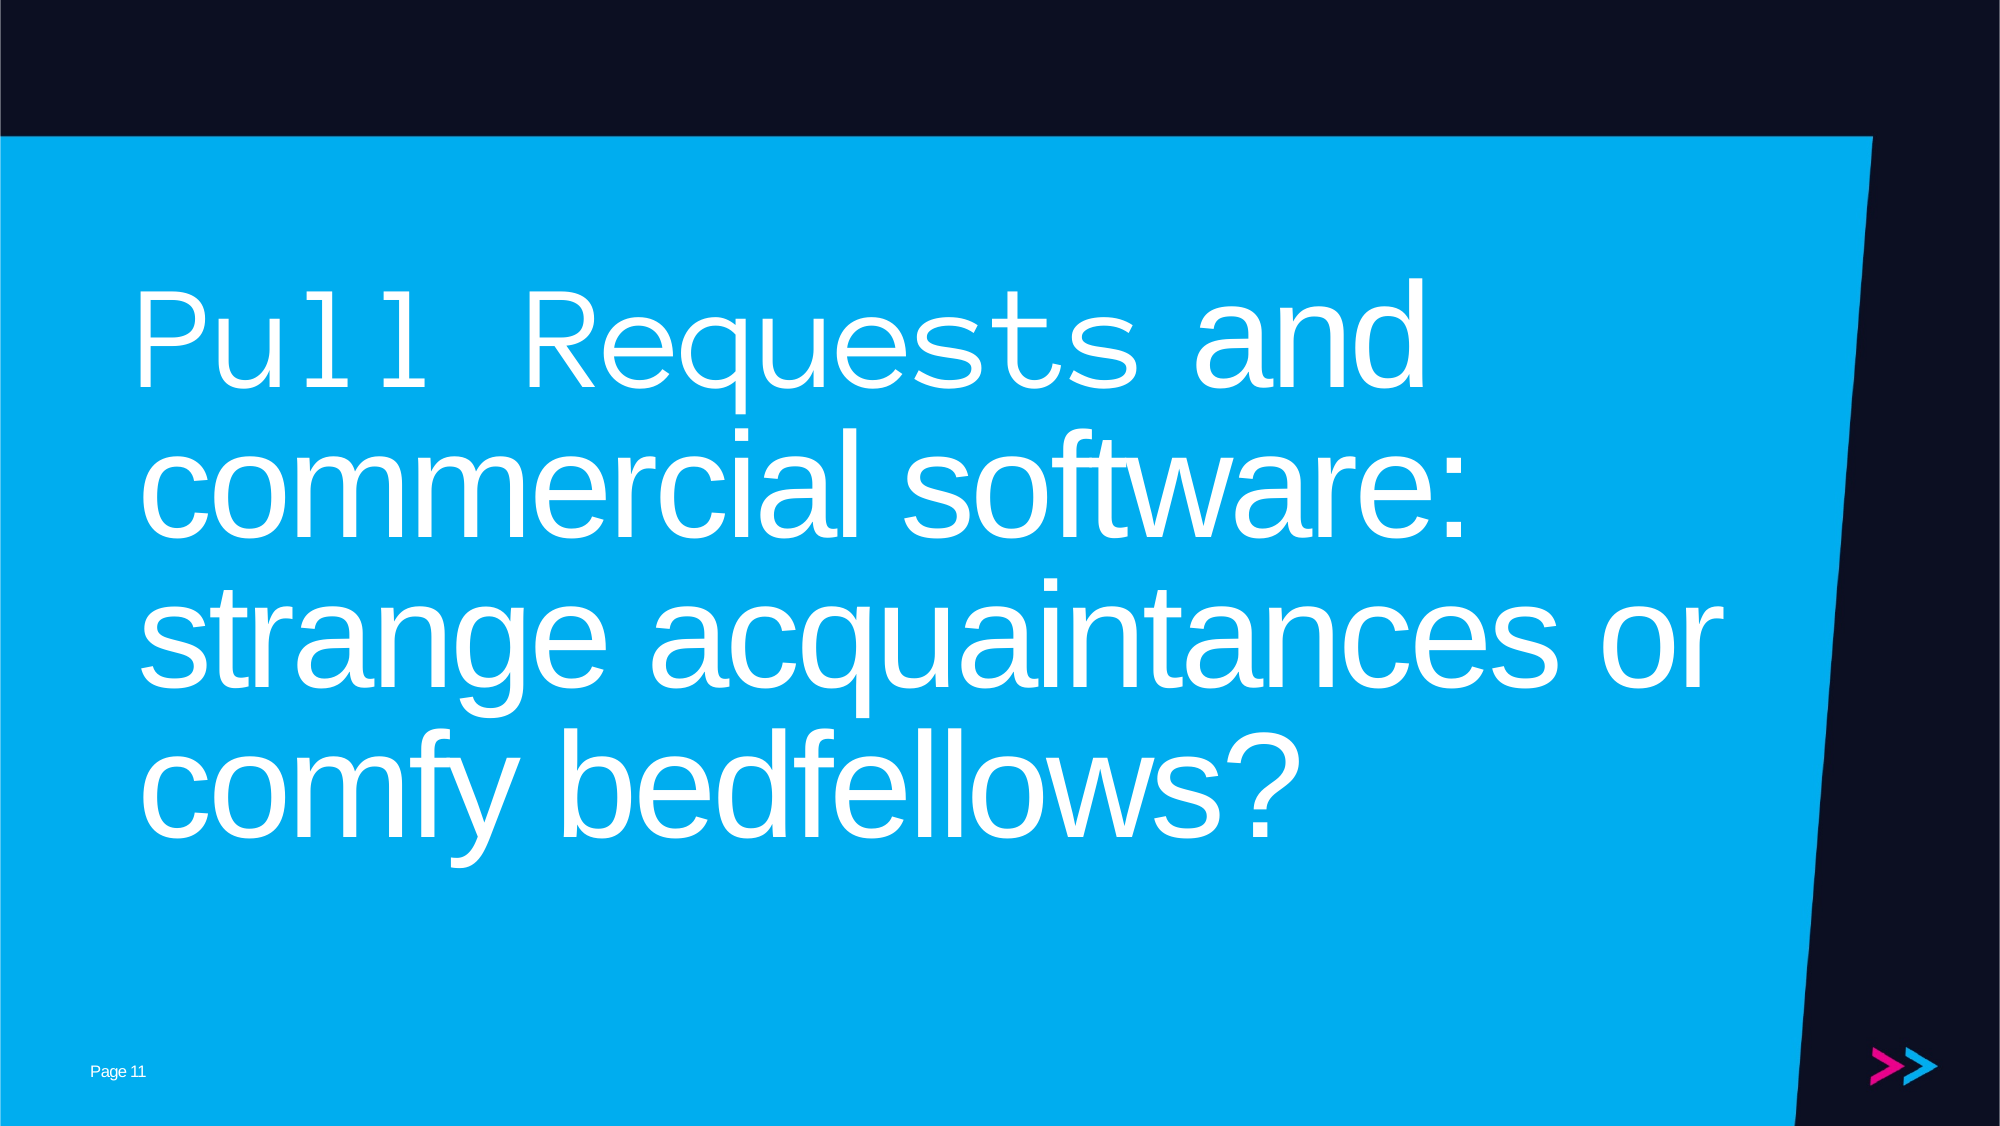

# Pull Requests and commercial software: strange acquaintances or comfy bedfellows?
11